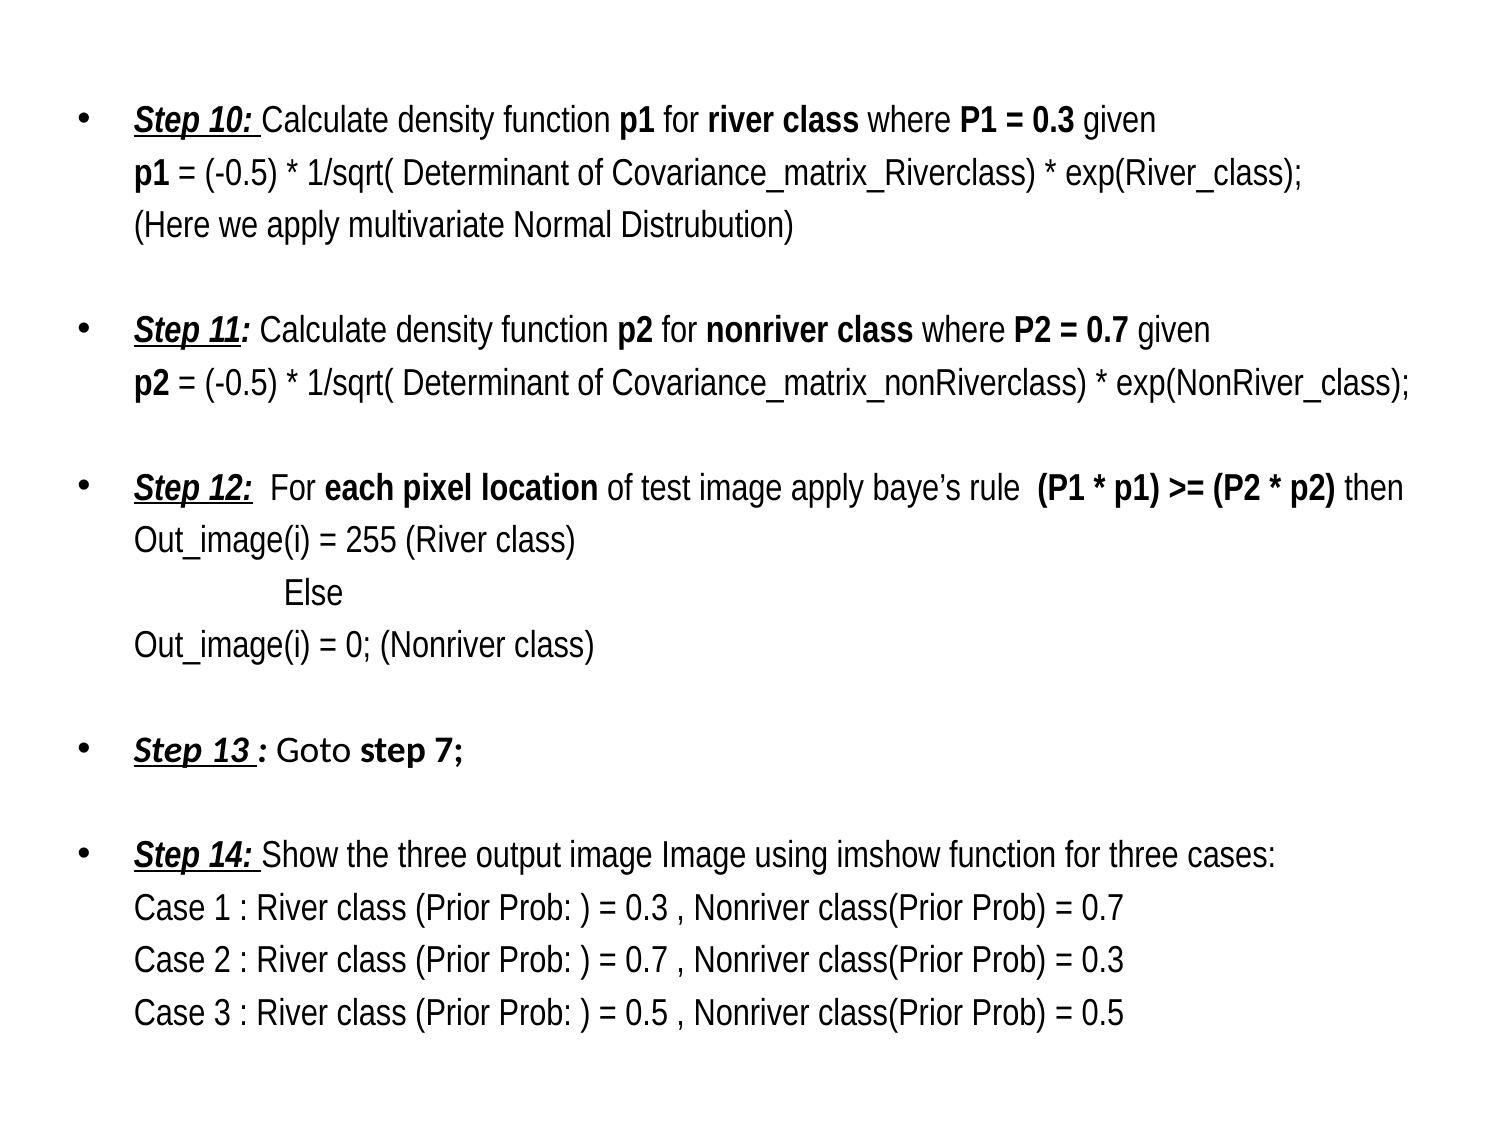

Step 10: Calculate density function p1 for river class where P1 = 0.3 given
	p1 = (-0.5) * 1/sqrt( Determinant of Covariance_matrix_Riverclass) * exp(River_class);
	(Here we apply multivariate Normal Distrubution)

Step 11: Calculate density function p2 for nonriver class where P2 = 0.7 given
	p2 = (-0.5) * 1/sqrt( Determinant of Covariance_matrix_nonRiverclass) * exp(NonRiver_class);

Step 12:  For each pixel location of test image apply baye’s rule  (P1 * p1) >= (P2 * p2) then
	Out_image(i) = 255 (River class)
		Else
	Out_image(i) = 0; (Nonriver class)

Step 13 : Goto step 7;

Step 14: Show the three output image Image using imshow function for three cases:
	Case 1 : River class (Prior Prob: ) = 0.3 , Nonriver class(Prior Prob) = 0.7
	Case 2 : River class (Prior Prob: ) = 0.7 , Nonriver class(Prior Prob) = 0.3
	Case 3 : River class (Prior Prob: ) = 0.5 , Nonriver class(Prior Prob) = 0.5